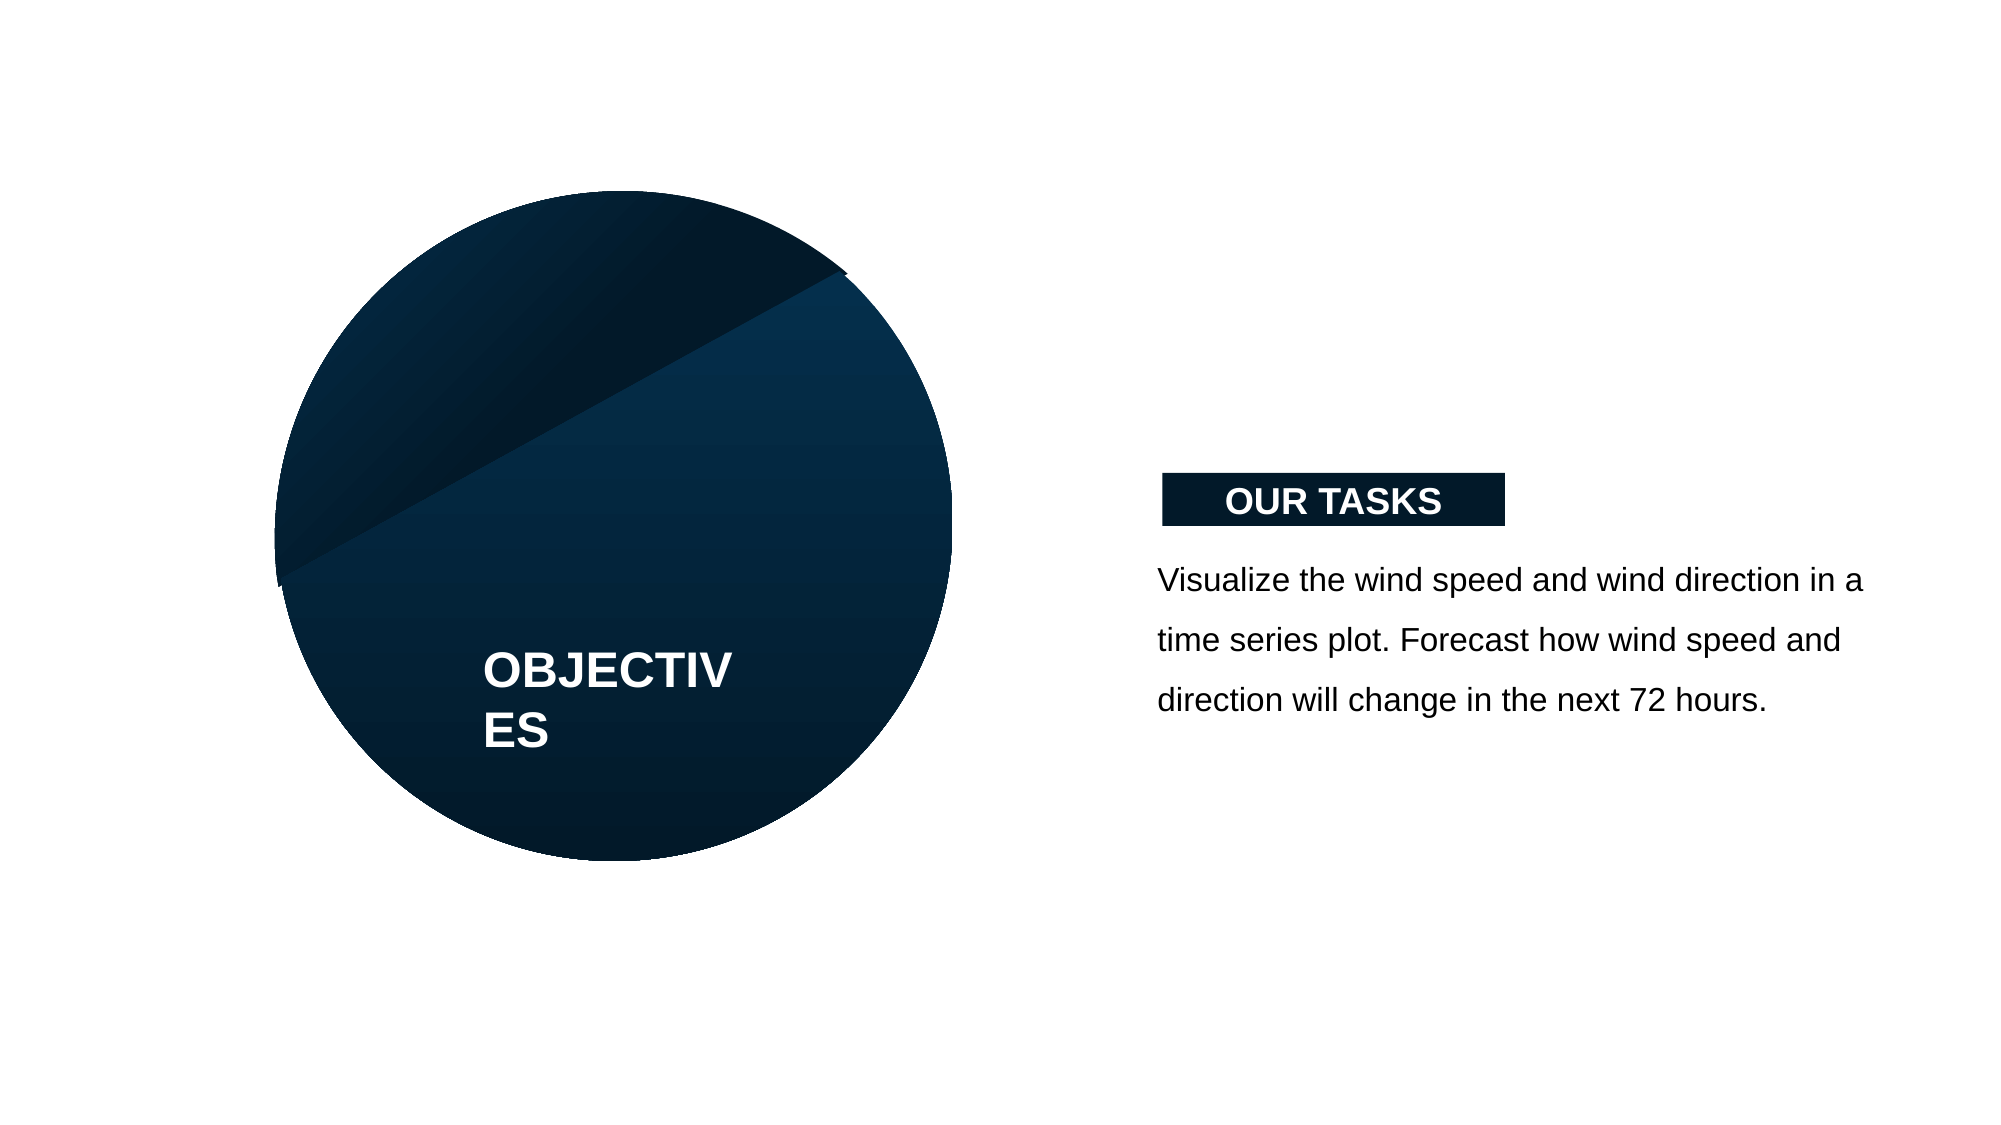

OUR TASKS
Visualize the wind speed and wind direction in a time series plot. Forecast how wind speed and direction will change in the next 72 hours.
OBJECTIVES